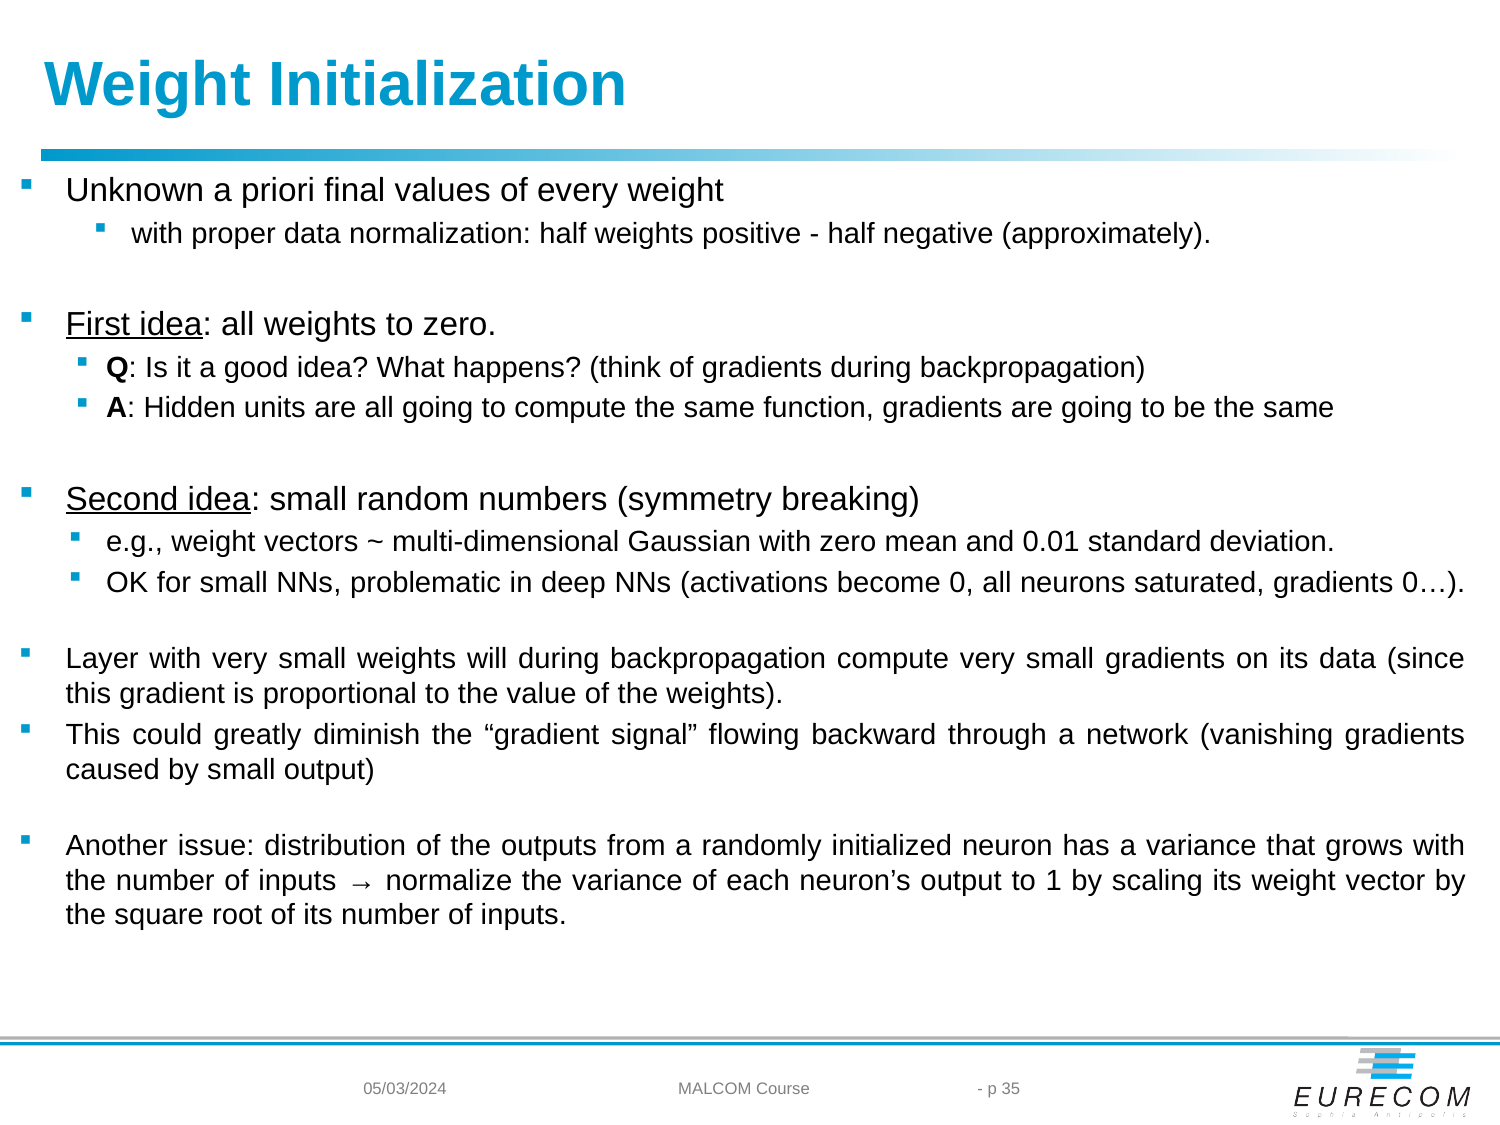

Weight Initialization
Unknown a priori final values of every weight
with proper data normalization: half weights positive - half negative (approximately).

First idea: all weights to zero.
Q: Is it a good idea? What happens? (think of gradients during backpropagation)
A: Hidden units are all going to compute the same function, gradients are going to be the same

Second idea: small random numbers (symmetry breaking)
e.g., weight vectors ~ multi-dimensional Gaussian with zero mean and 0.01 standard deviation.
OK for small NNs, problematic in deep NNs (activations become 0, all neurons saturated, gradients 0…).

Layer with very small weights will during backpropagation compute very small gradients on its data (since this gradient is proportional to the value of the weights).
This could greatly diminish the “gradient signal” flowing backward through a network (vanishing gradients caused by small output)

Another issue: distribution of the outputs from a randomly initialized neuron has a variance that grows with the number of inputs → normalize the variance of each neuron’s output to 1 by scaling its weight vector by the square root of its number of inputs.
05/03/2024
MALCOM Course
- p 35